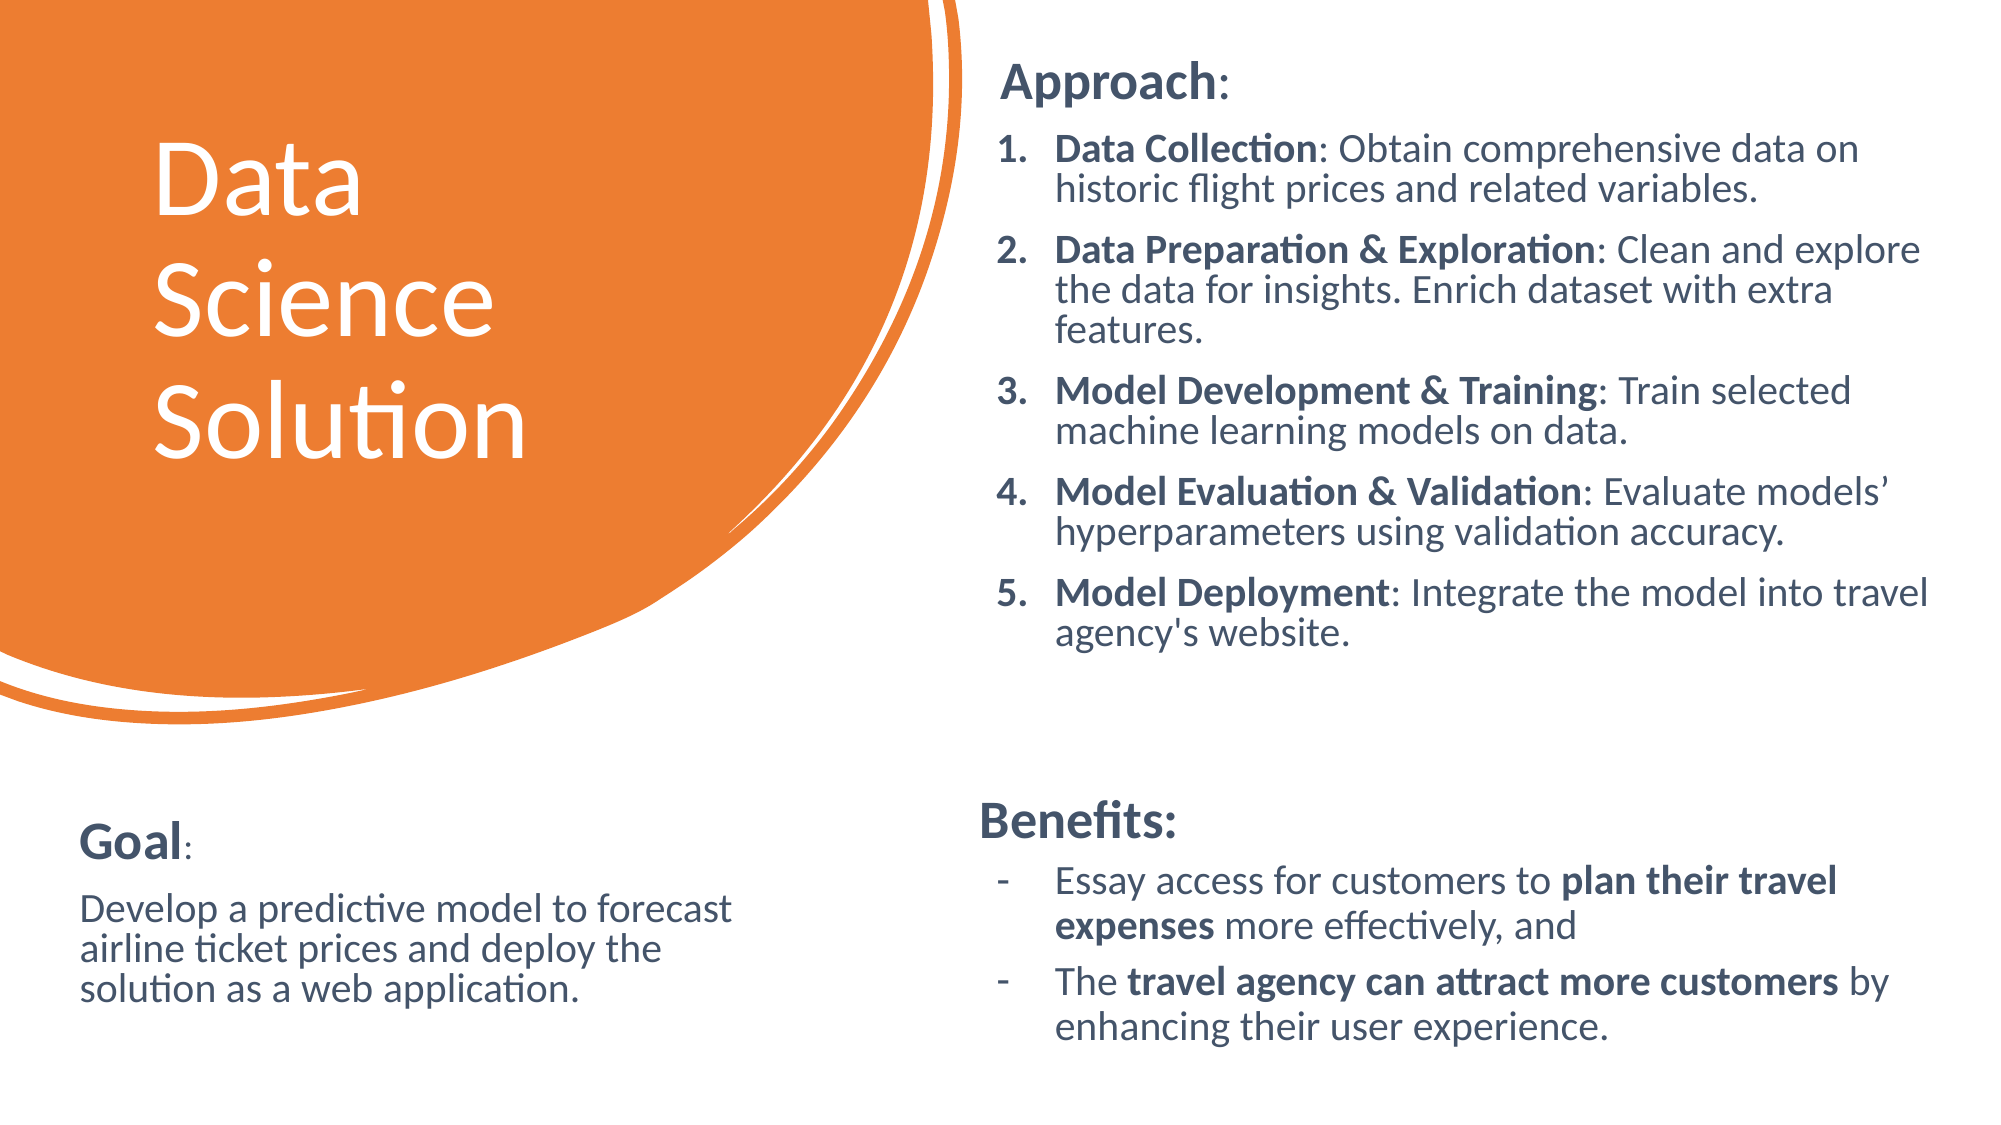

Approach:
Data Collection: Obtain comprehensive data on historic flight prices and related variables.
Data Preparation & Exploration: Clean and explore the data for insights. Enrich dataset with extra features.
Model Development & Training: Train selected machine learning models on data.
Model Evaluation & Validation: Evaluate models’ hyperparameters using validation accuracy.
Model Deployment: Integrate the model into travel agency's website.

Benefits:
Essay access for customers to plan their travel expenses more effectively, and
The travel agency can attract more customers by enhancing their user experience.

# Data Science Solution
Goal:
Develop a predictive model to forecast airline ticket prices and deploy the solution as a web application.